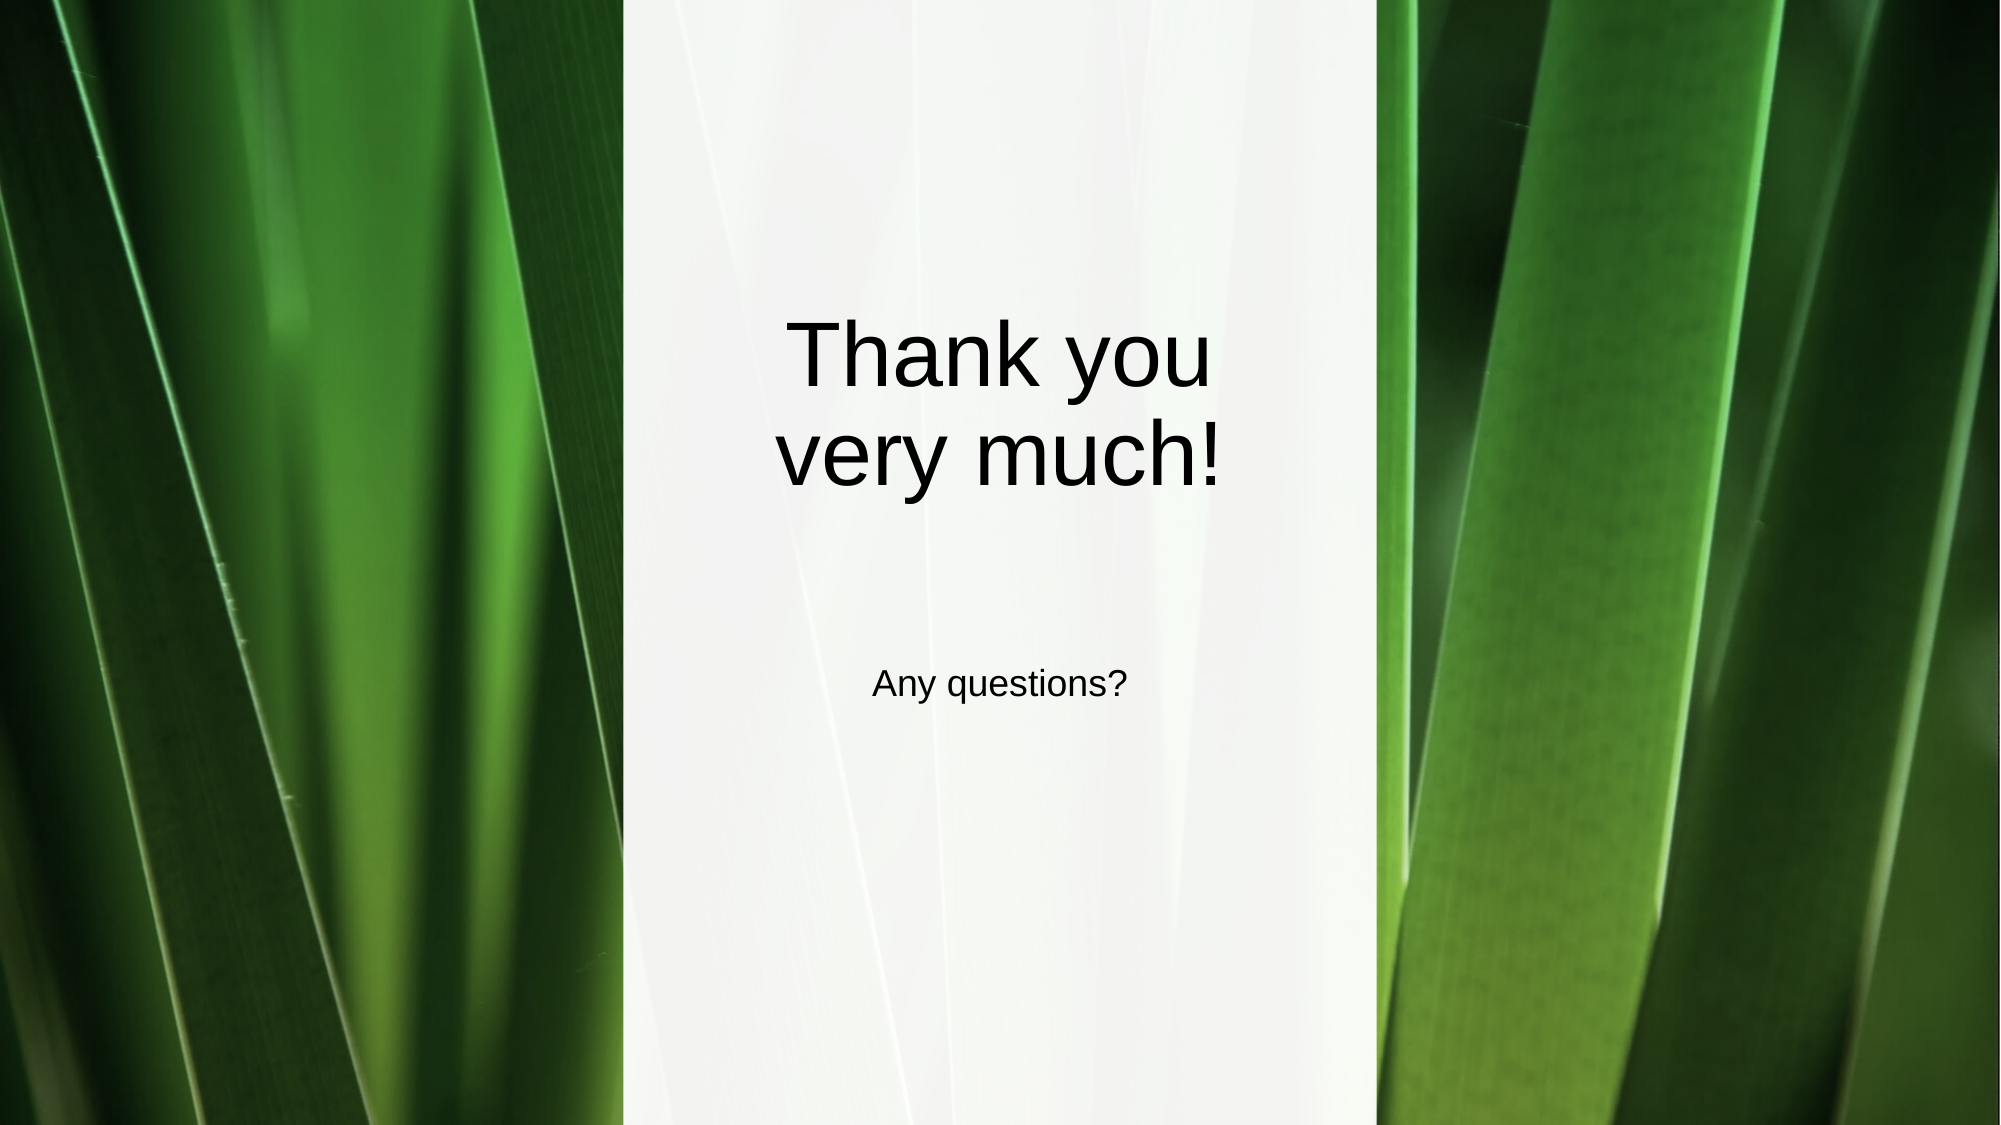

# Thank you very much!
Any questions?